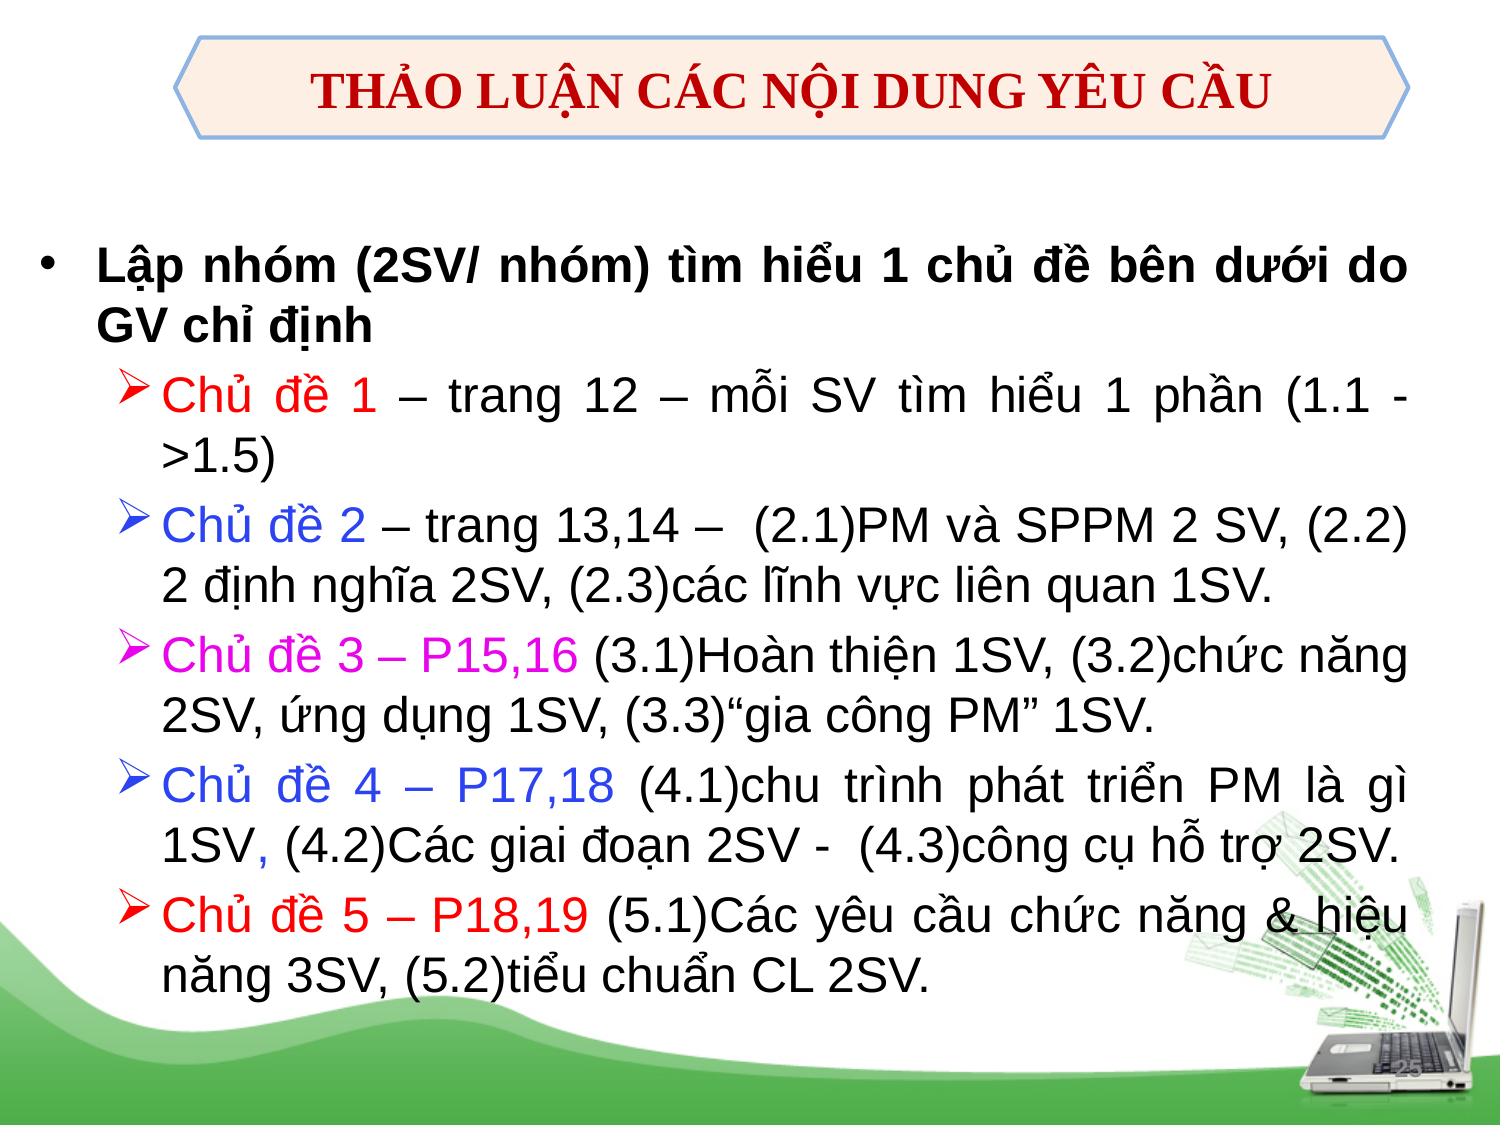

THẢO LUẬN CÁC NỘI DUNG YÊU CẦU
Lập nhóm (2SV/ nhóm) tìm hiểu 1 chủ đề bên dưới do GV chỉ định
Chủ đề 1 – trang 12 – mỗi SV tìm hiểu 1 phần (1.1 ->1.5)
Chủ đề 2 – trang 13,14 –  (2.1)PM và SPPM 2 SV, (2.2) 2 định nghĩa 2SV, (2.3)các lĩnh vực liên quan 1SV.
Chủ đề 3 – P15,16 (3.1)Hoàn thiện 1SV, (3.2)chức năng 2SV, ứng dụng 1SV, (3.3)“gia công PM” 1SV.
Chủ đề 4 – P17,18 (4.1)chu trình phát triển PM là gì 1SV, (4.2)Các giai đoạn 2SV -  (4.3)công cụ hỗ trợ 2SV.
Chủ đề 5 – P18,19 (5.1)Các yêu cầu chức năng & hiệu năng 3SV, (5.2)tiểu chuẩn CL 2SV.

25